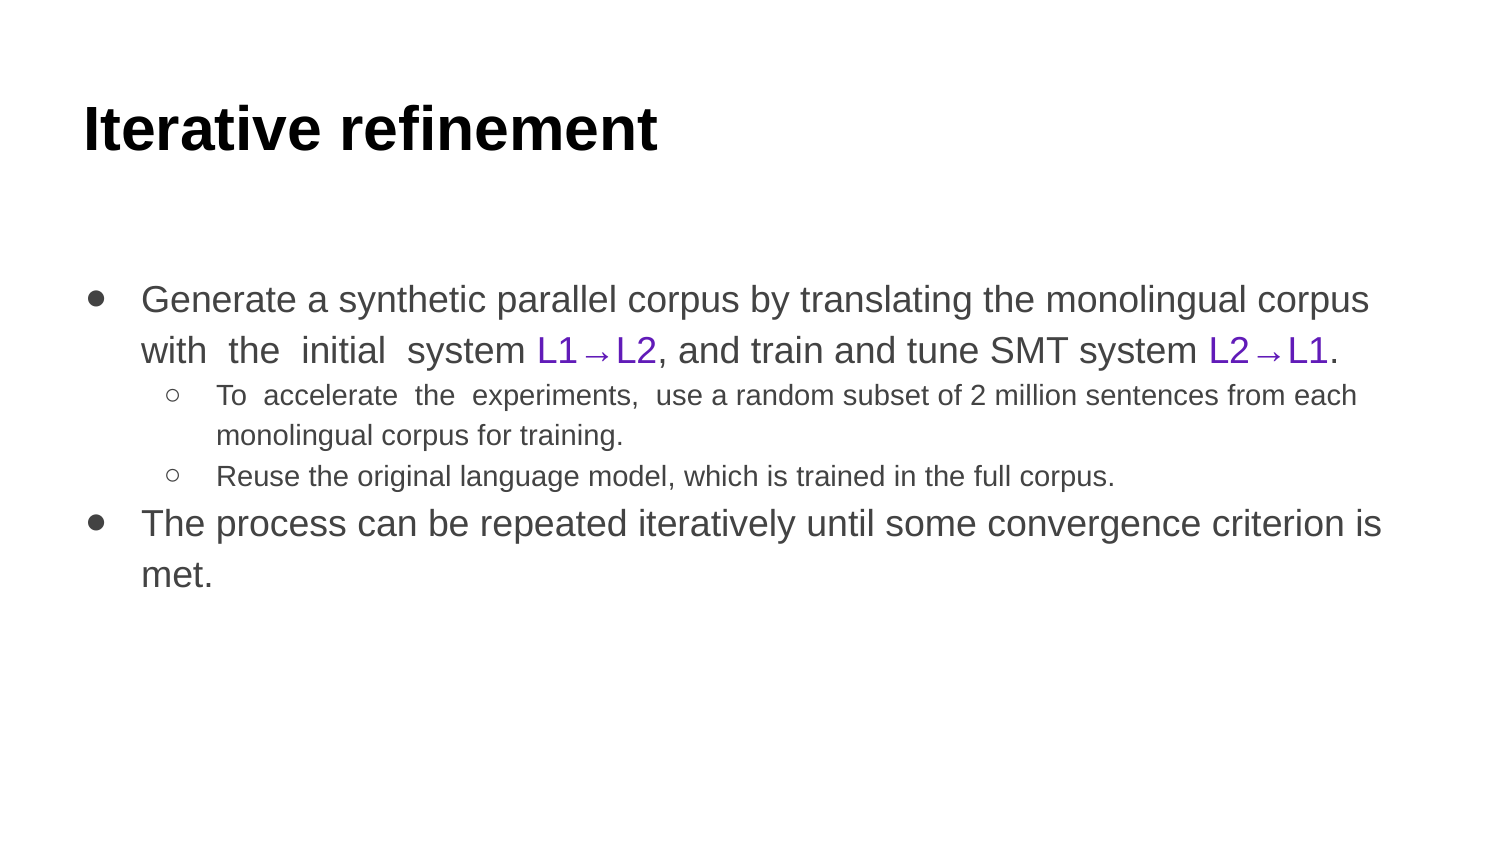

# Iterative refinement
Generate a synthetic parallel corpus by translating the monolingual corpus with  the  initial  system L1→L2, and train and tune SMT system L2→L1.
To  accelerate  the  experiments,  use a random subset of 2 million sentences from each monolingual corpus for training.
Reuse the original language model, which is trained in the full corpus.
The process can be repeated iteratively until some convergence criterion is met.